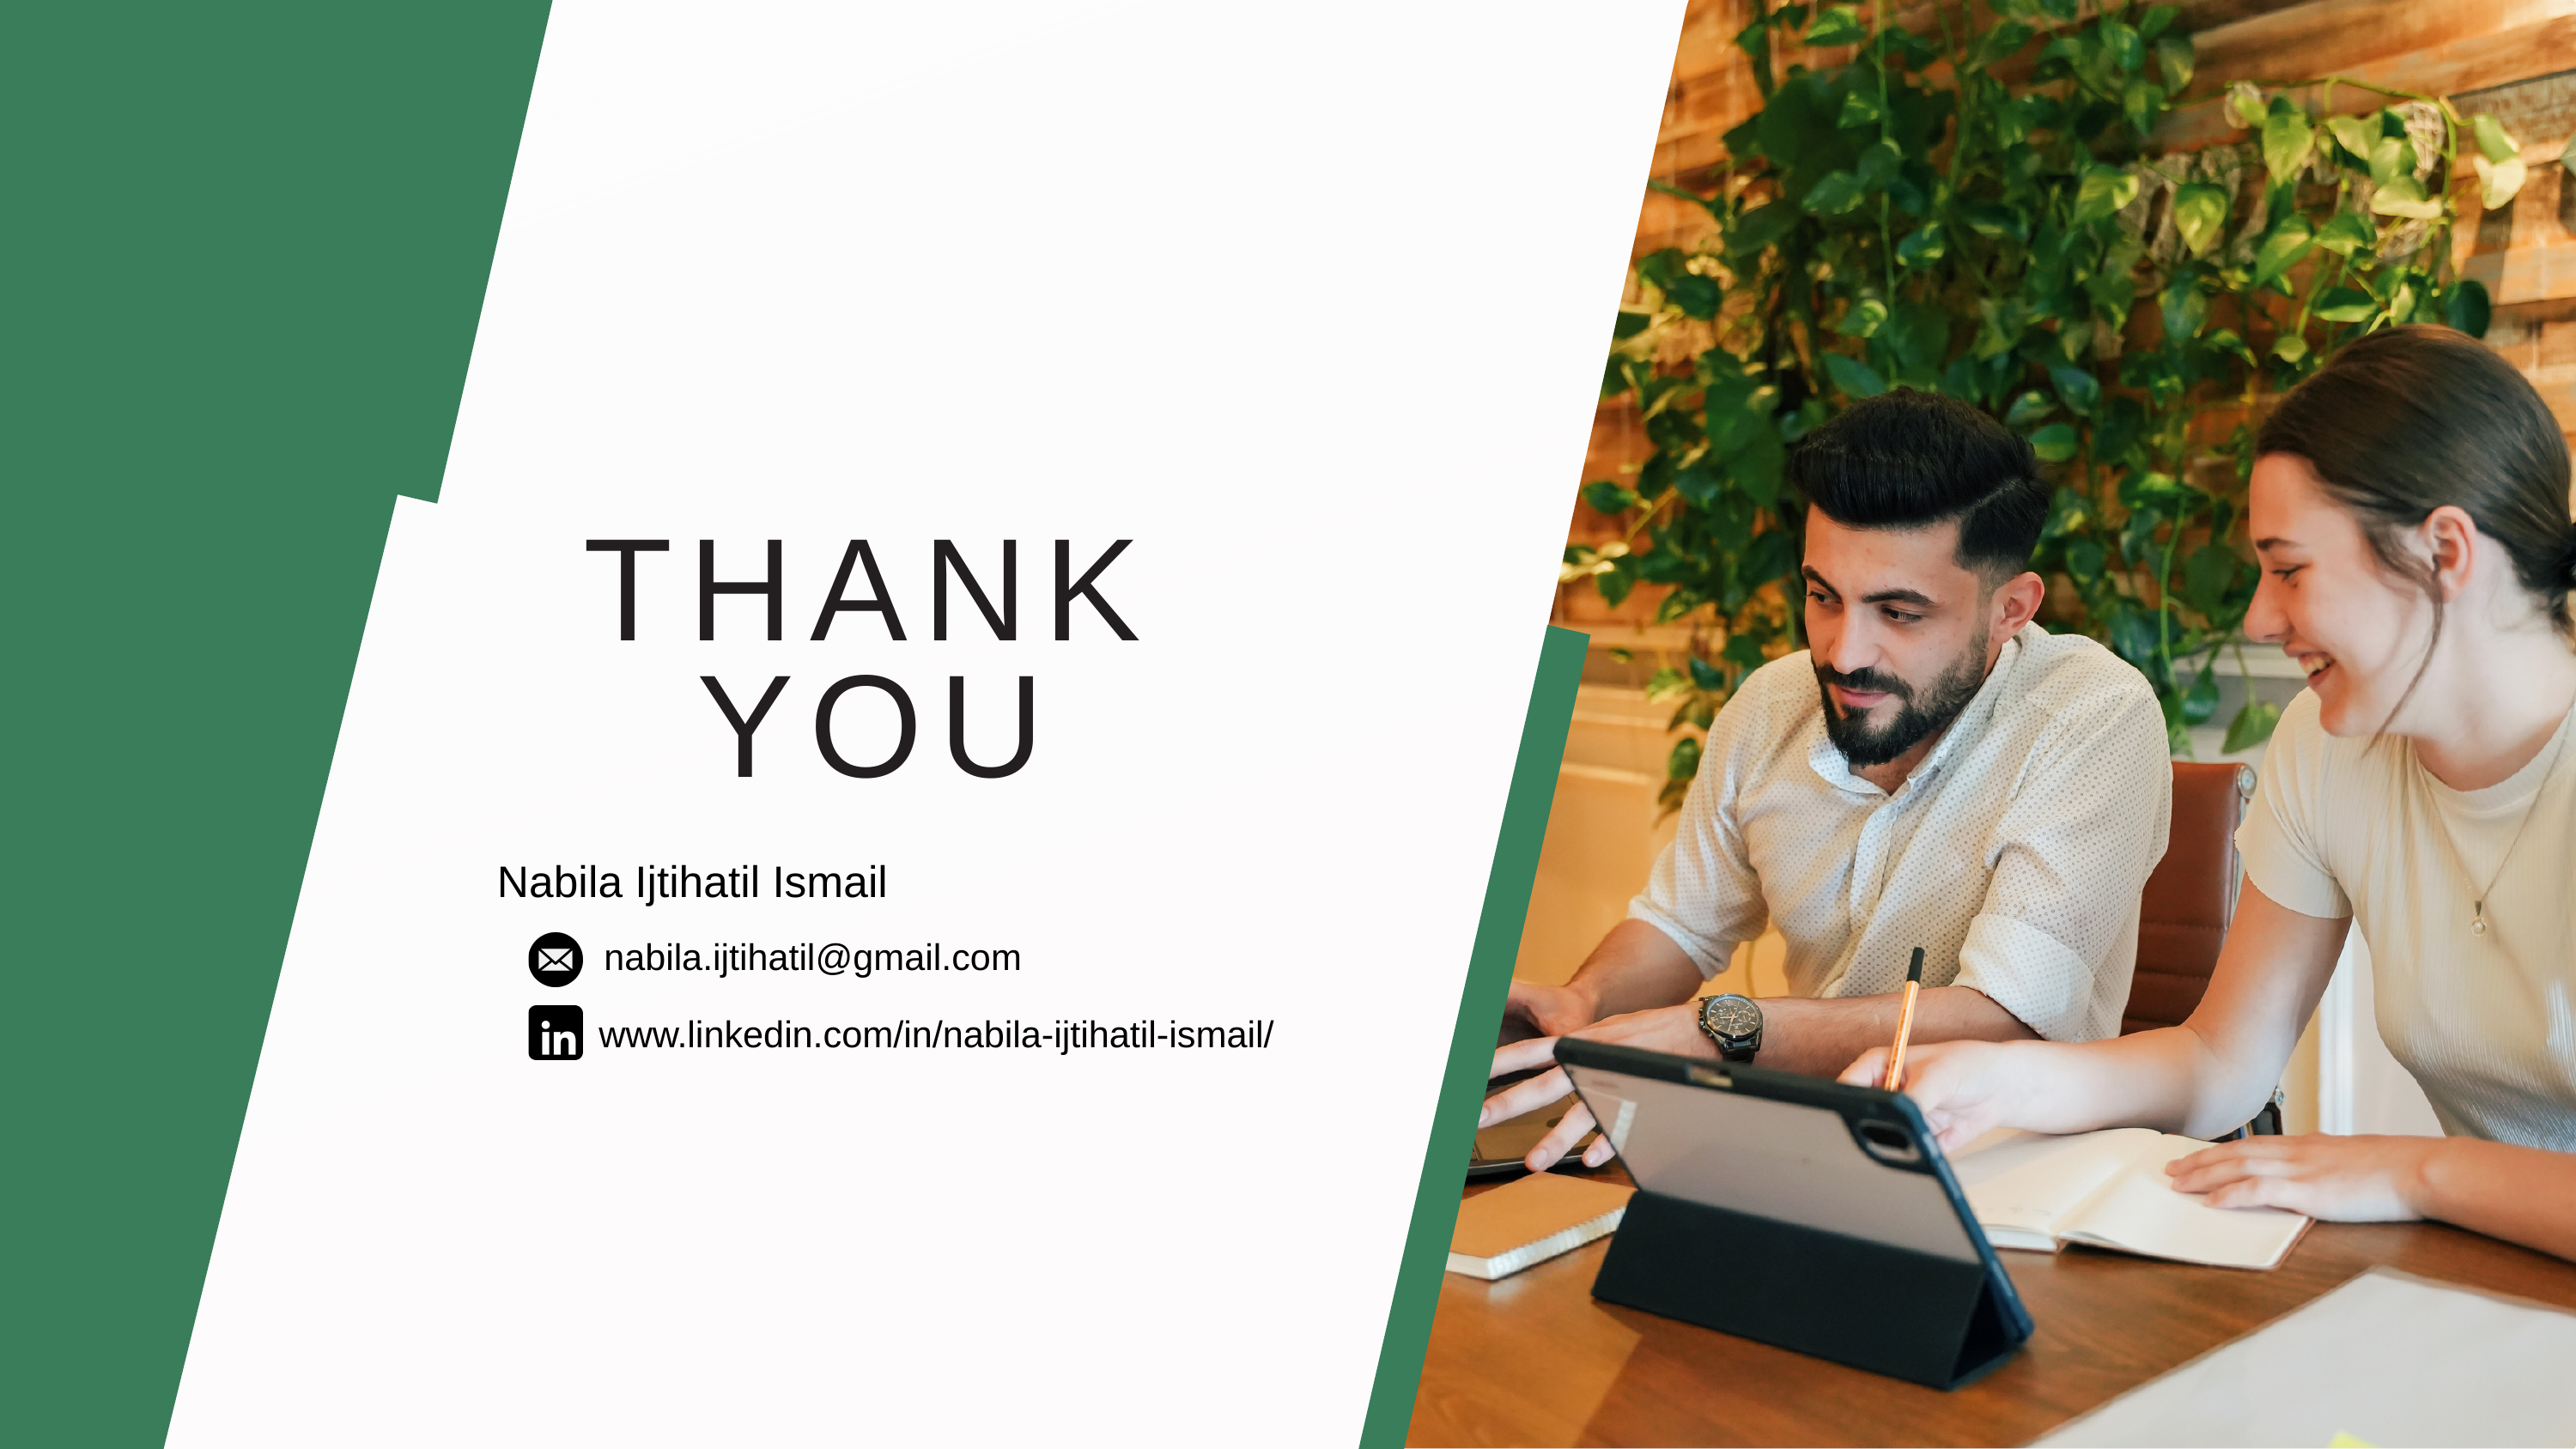

THANK YOU

Nabila Ijtihatil Ismail
nabila.ijtihatil@gmail.com

www.linkedin.com/in/nabila-ijtihatil-ismail/